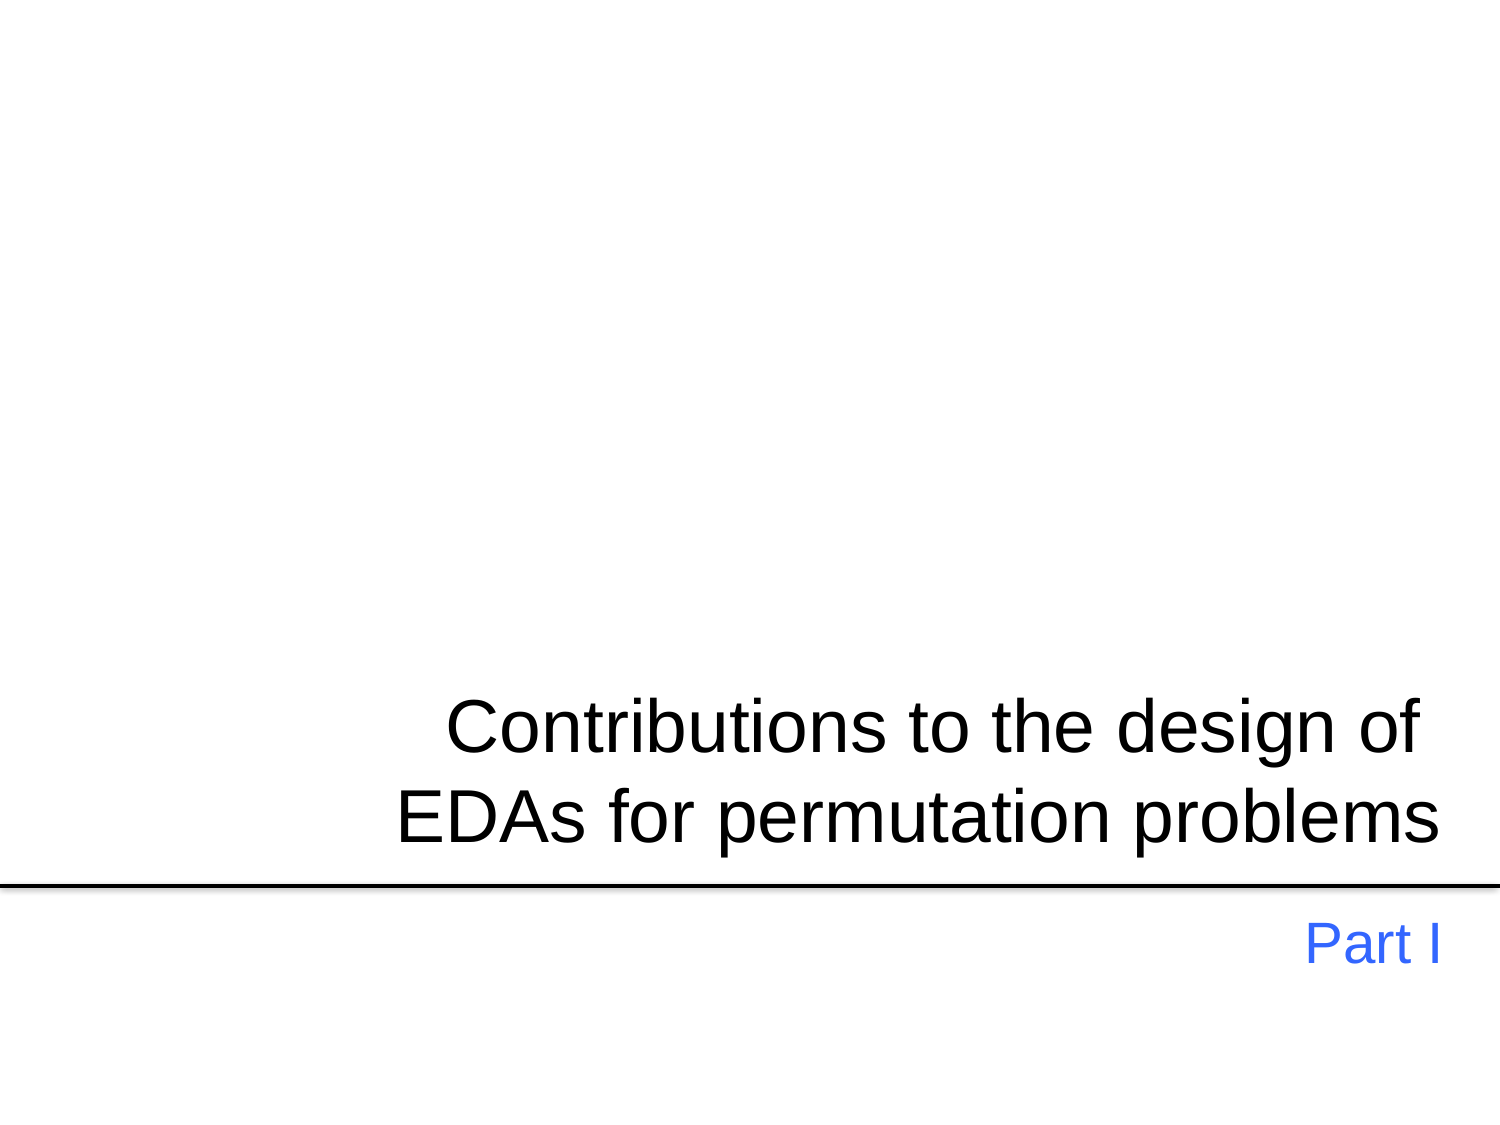

# Contributions to the design of EDAs for permutation problems
Part I